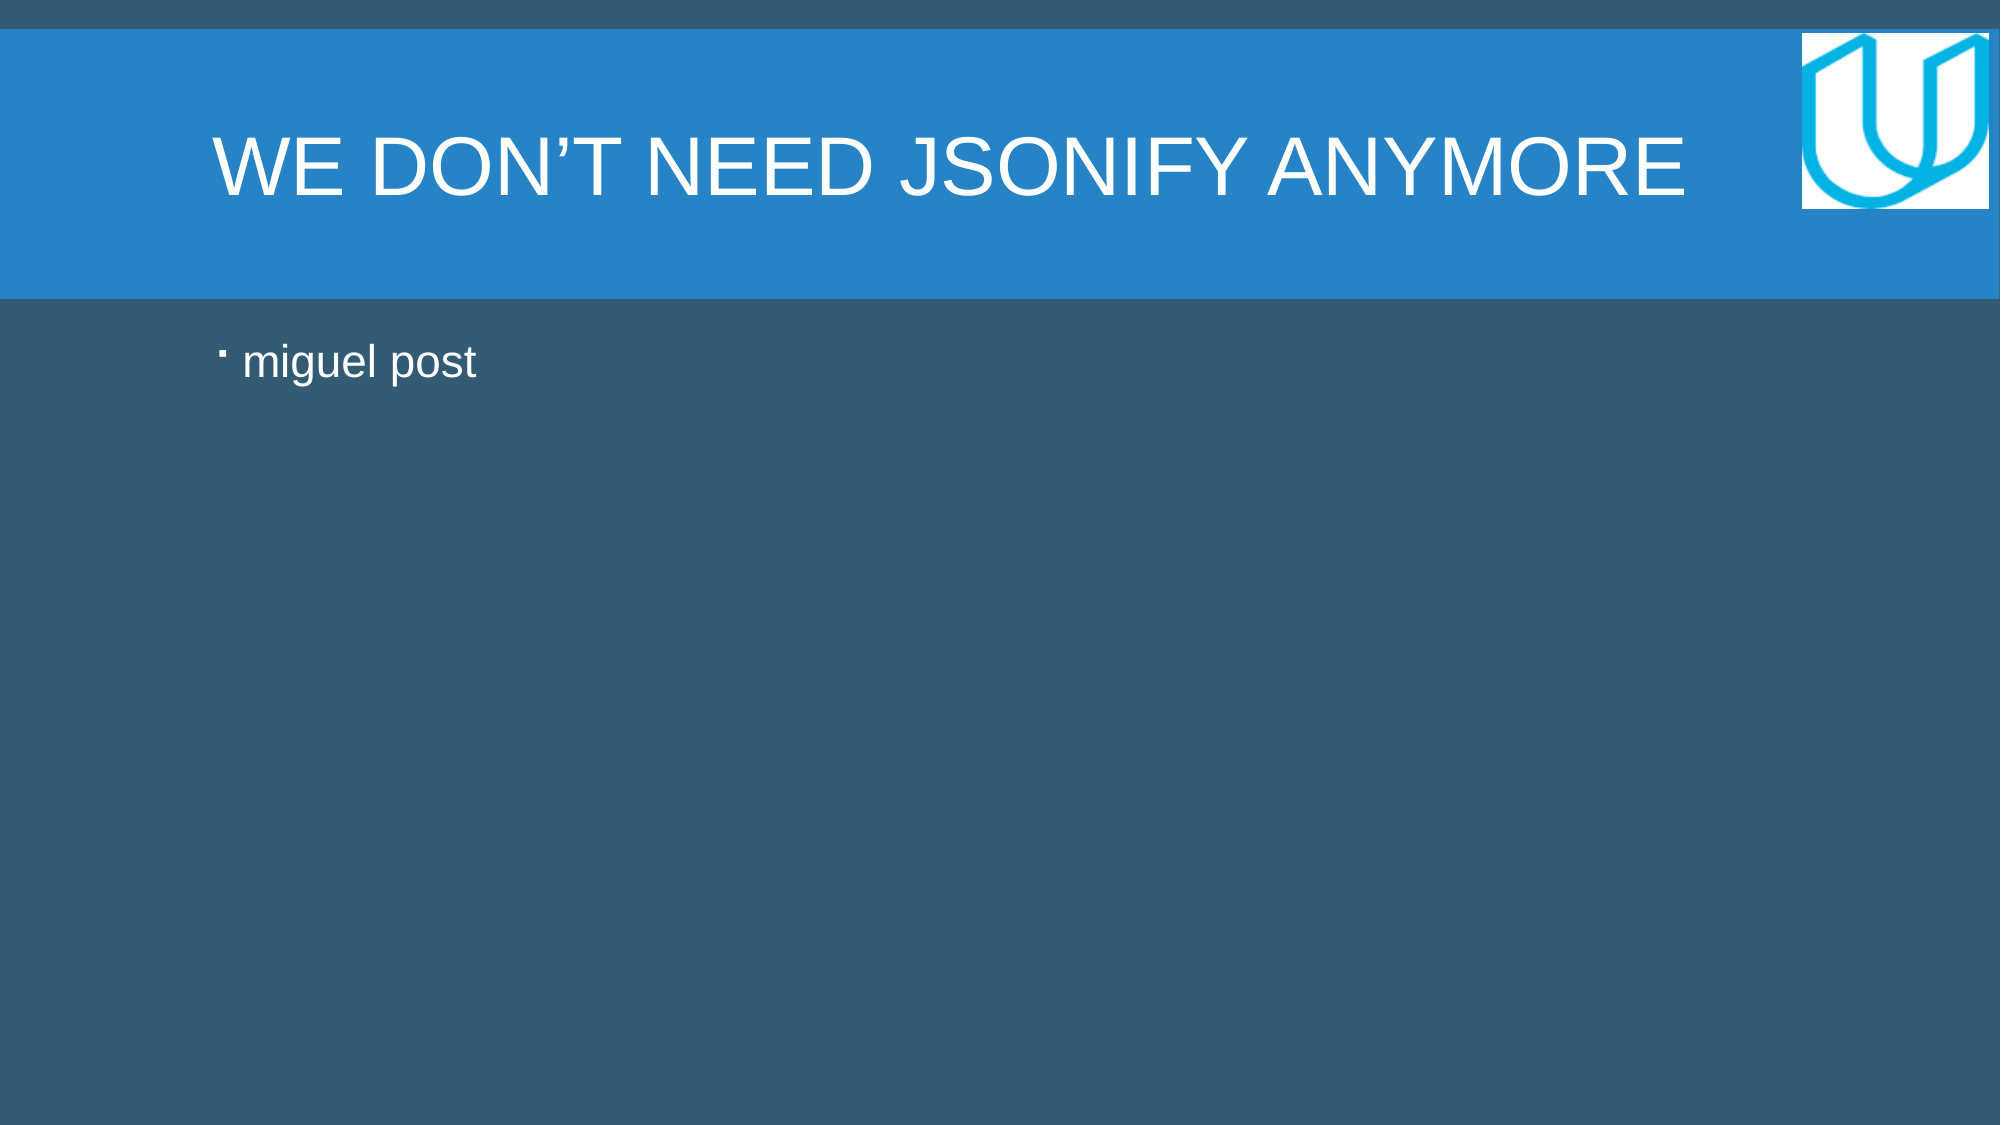

# We don’t need jsonify anymore
miguel post